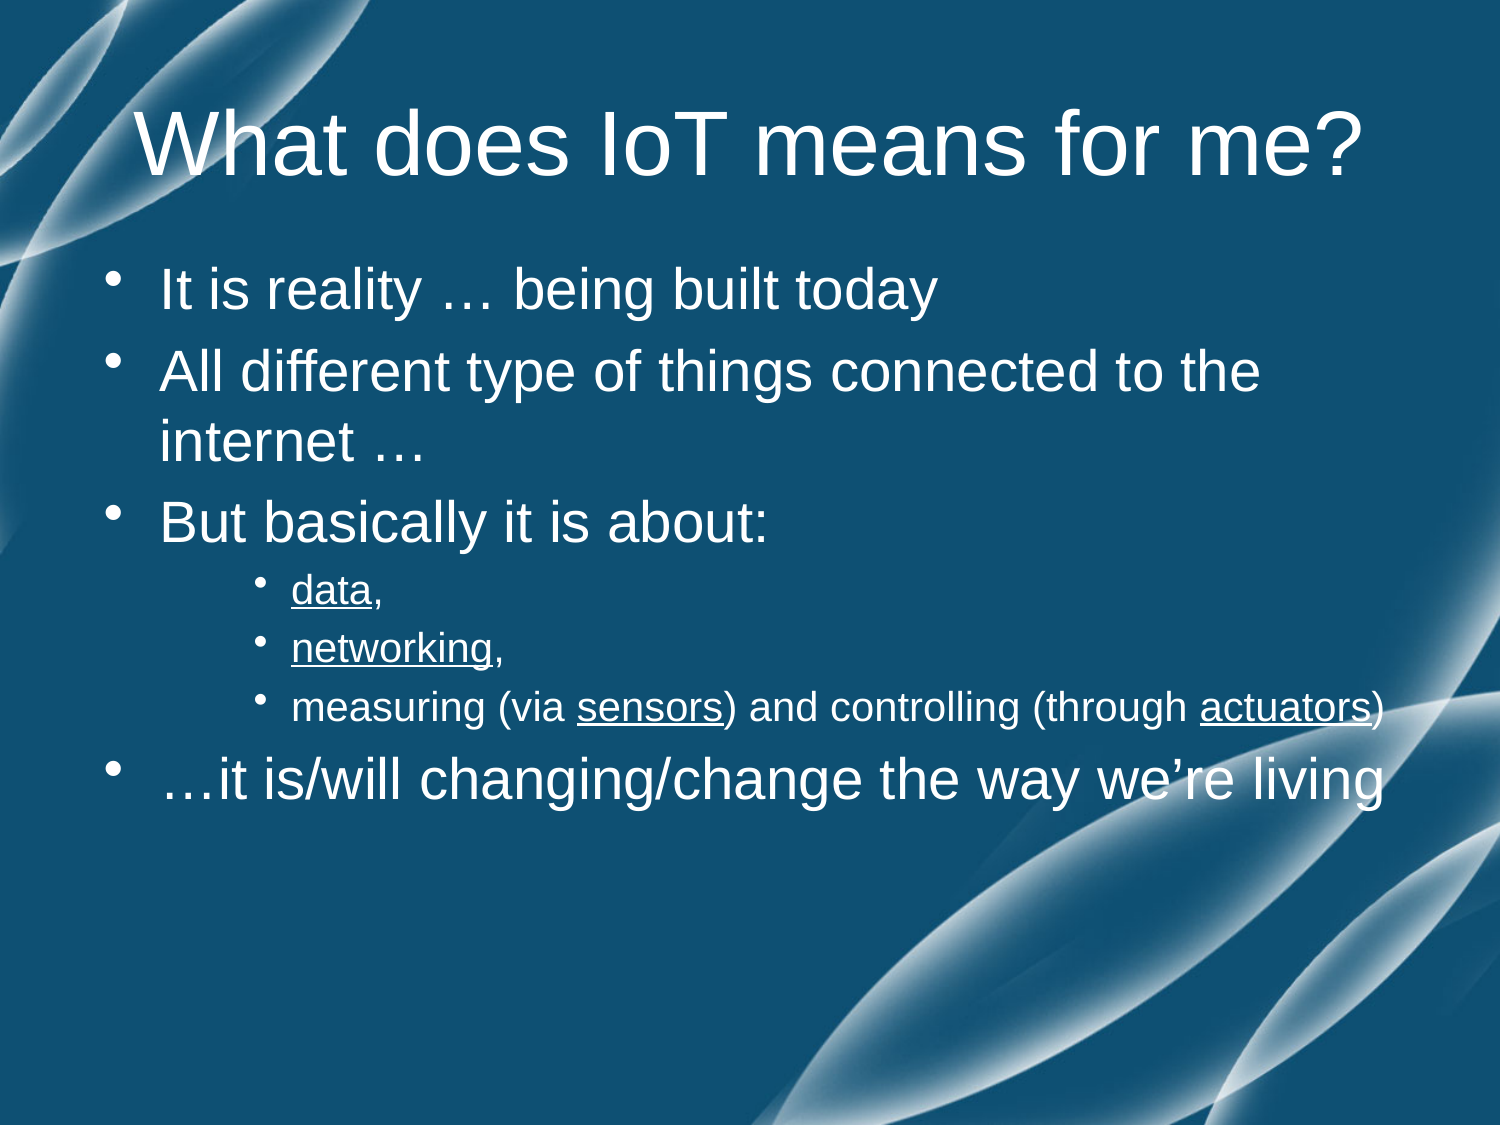

# What does IoT means for me?
It is reality … being built today
All different type of things connected to the internet …
But basically it is about:
data,
networking,
measuring (via sensors) and controlling (through actuators)
…it is/will changing/change the way we’re living